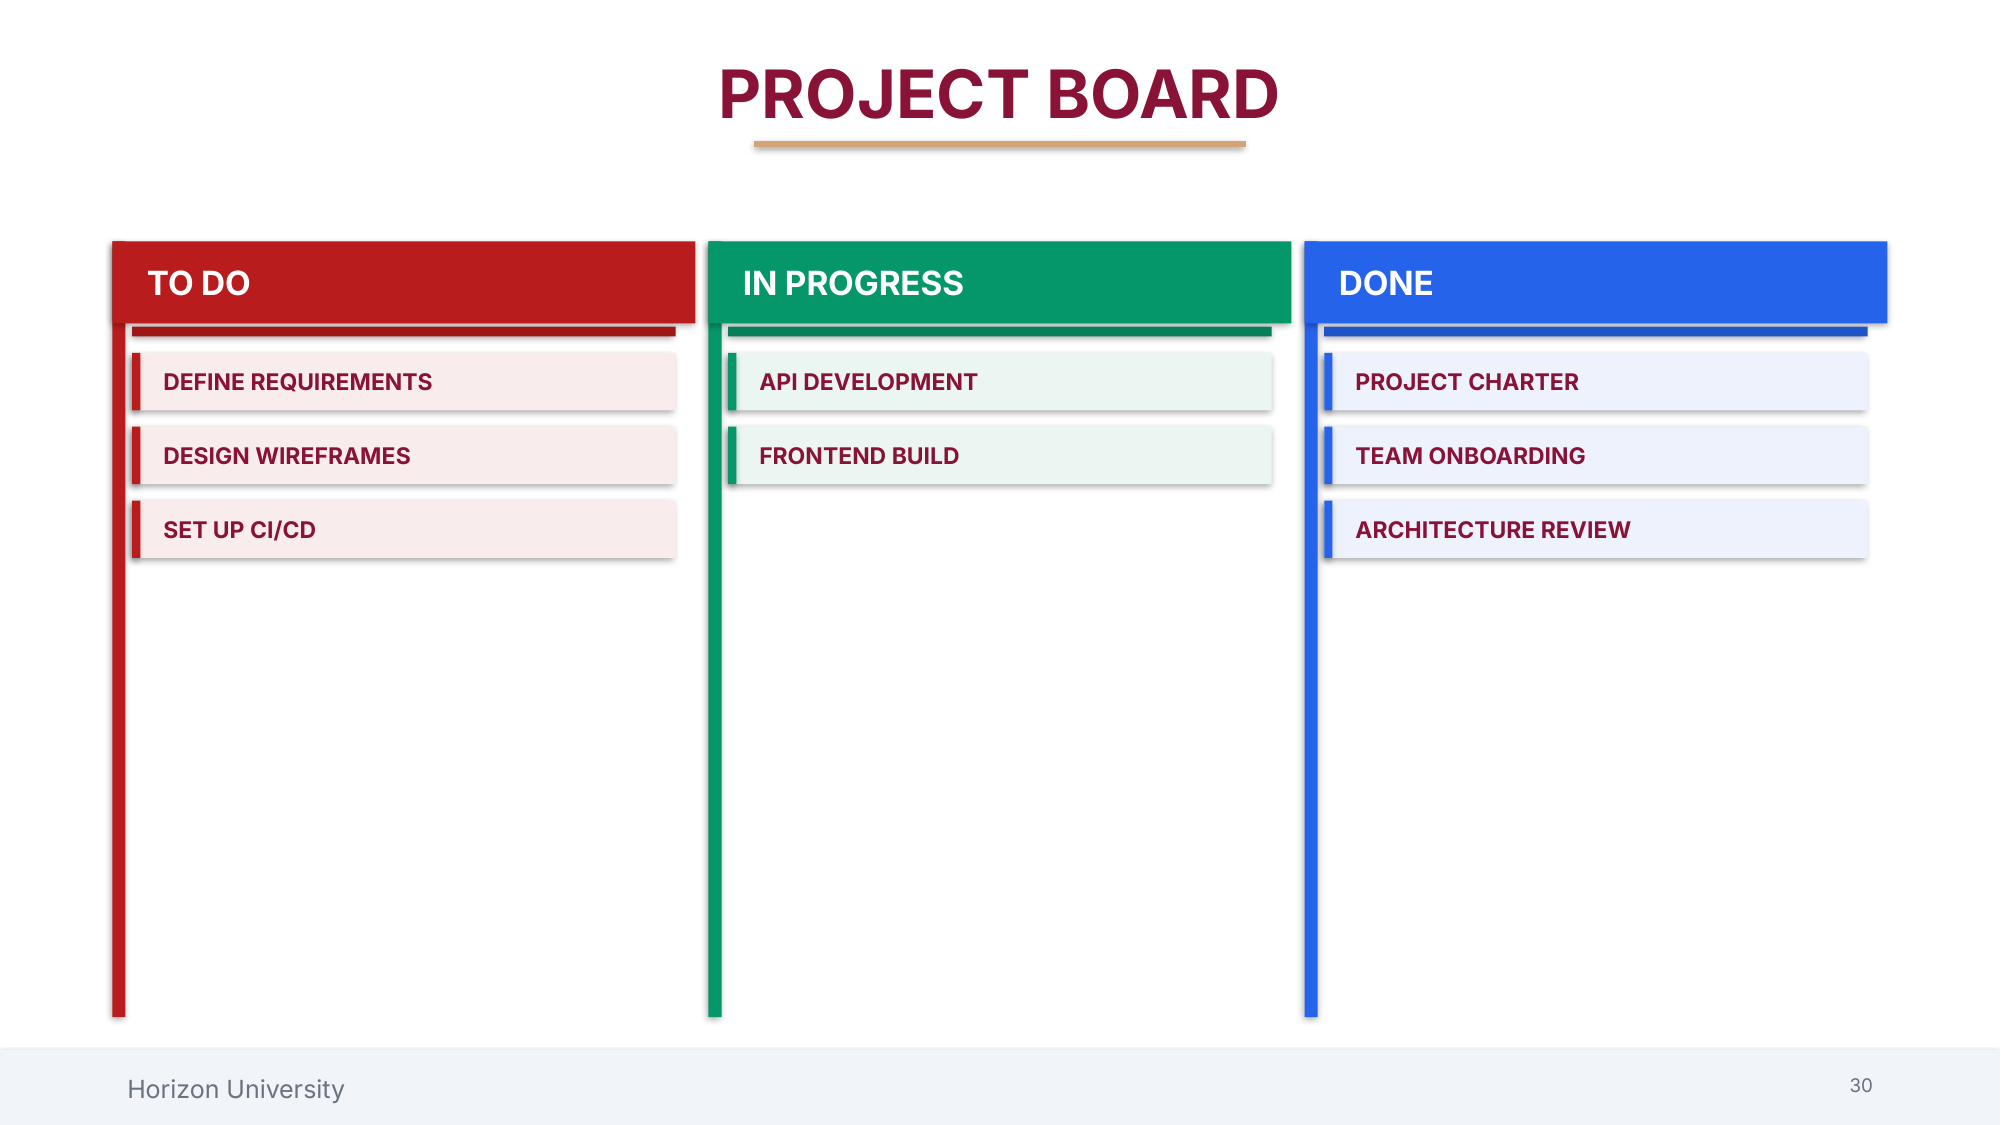

PROJECT BOARD

TO DO
IN PROGRESS
DONE

DEFINE REQUIREMENTS
API DEVELOPMENT
PROJECT CHARTER

DESIGN WIREFRAMES
FRONTEND BUILD
TEAM ONBOARDING

SET UP CI/CD
ARCHITECTURE REVIEW

Horizon University
30